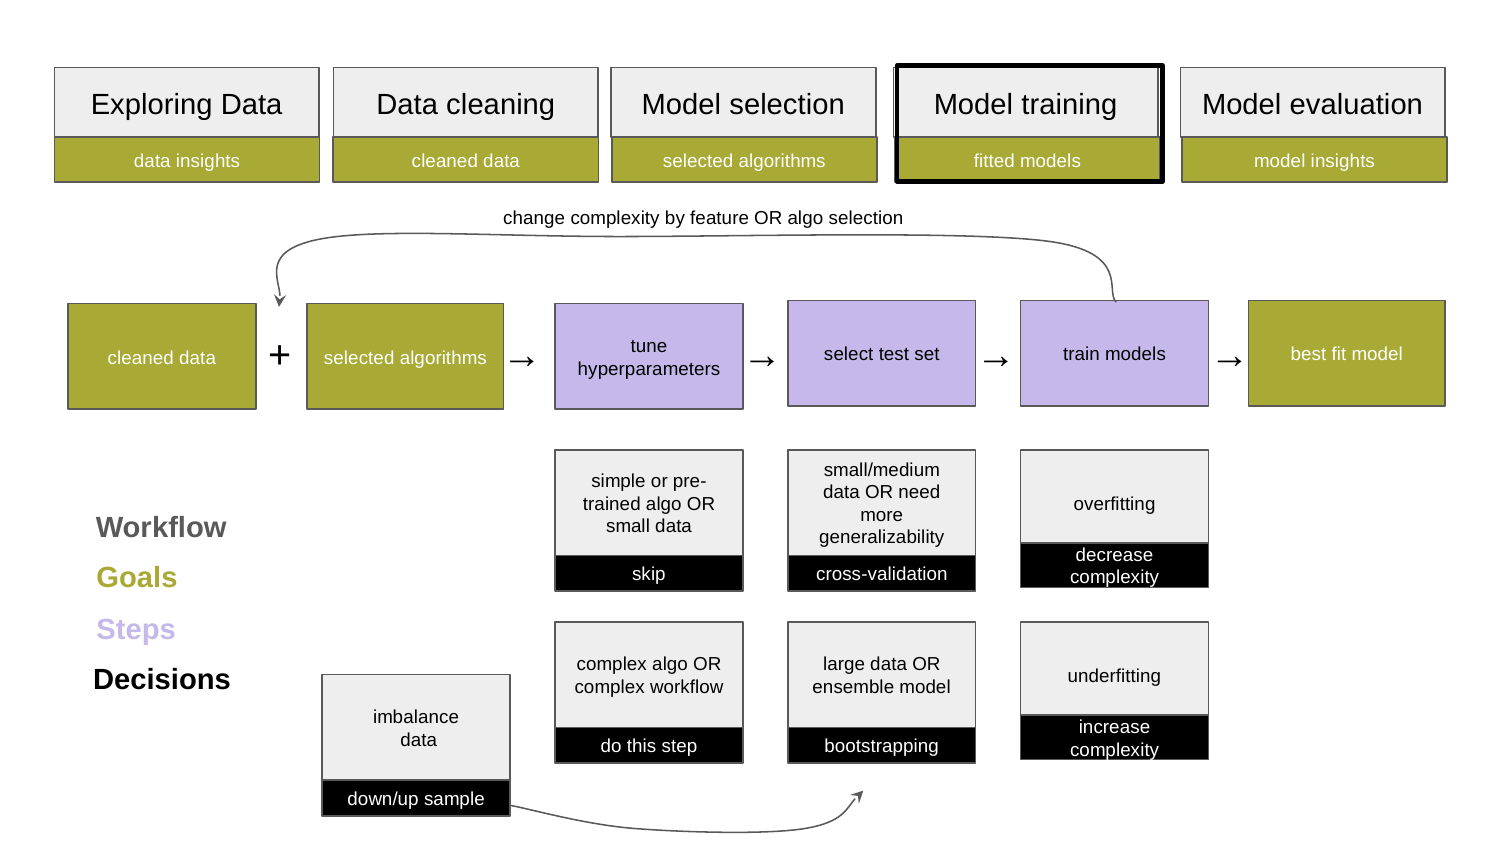

Exploring Data
Data cleaning
Model selection
Model training
Model evaluation
data insights
cleaned data
selected algorithms
fitted models
model insights
change complexity by feature OR algo selection

select test set
→
train models
→
best fit model
cleaned data
selected algorithms
+
tune hyperparameters
→
→
simple or pre-trained algo OR small data
small/medium data OR need more generalizability
overfitting
Workflow
Goals
decrease complexity
skip
cross-validation
Steps
complex algo OR complex workflow
large data OR ensemble model
underfitting
Decisions
imbalance
 data
increase complexity
do this step
bootstrapping
down/up sample